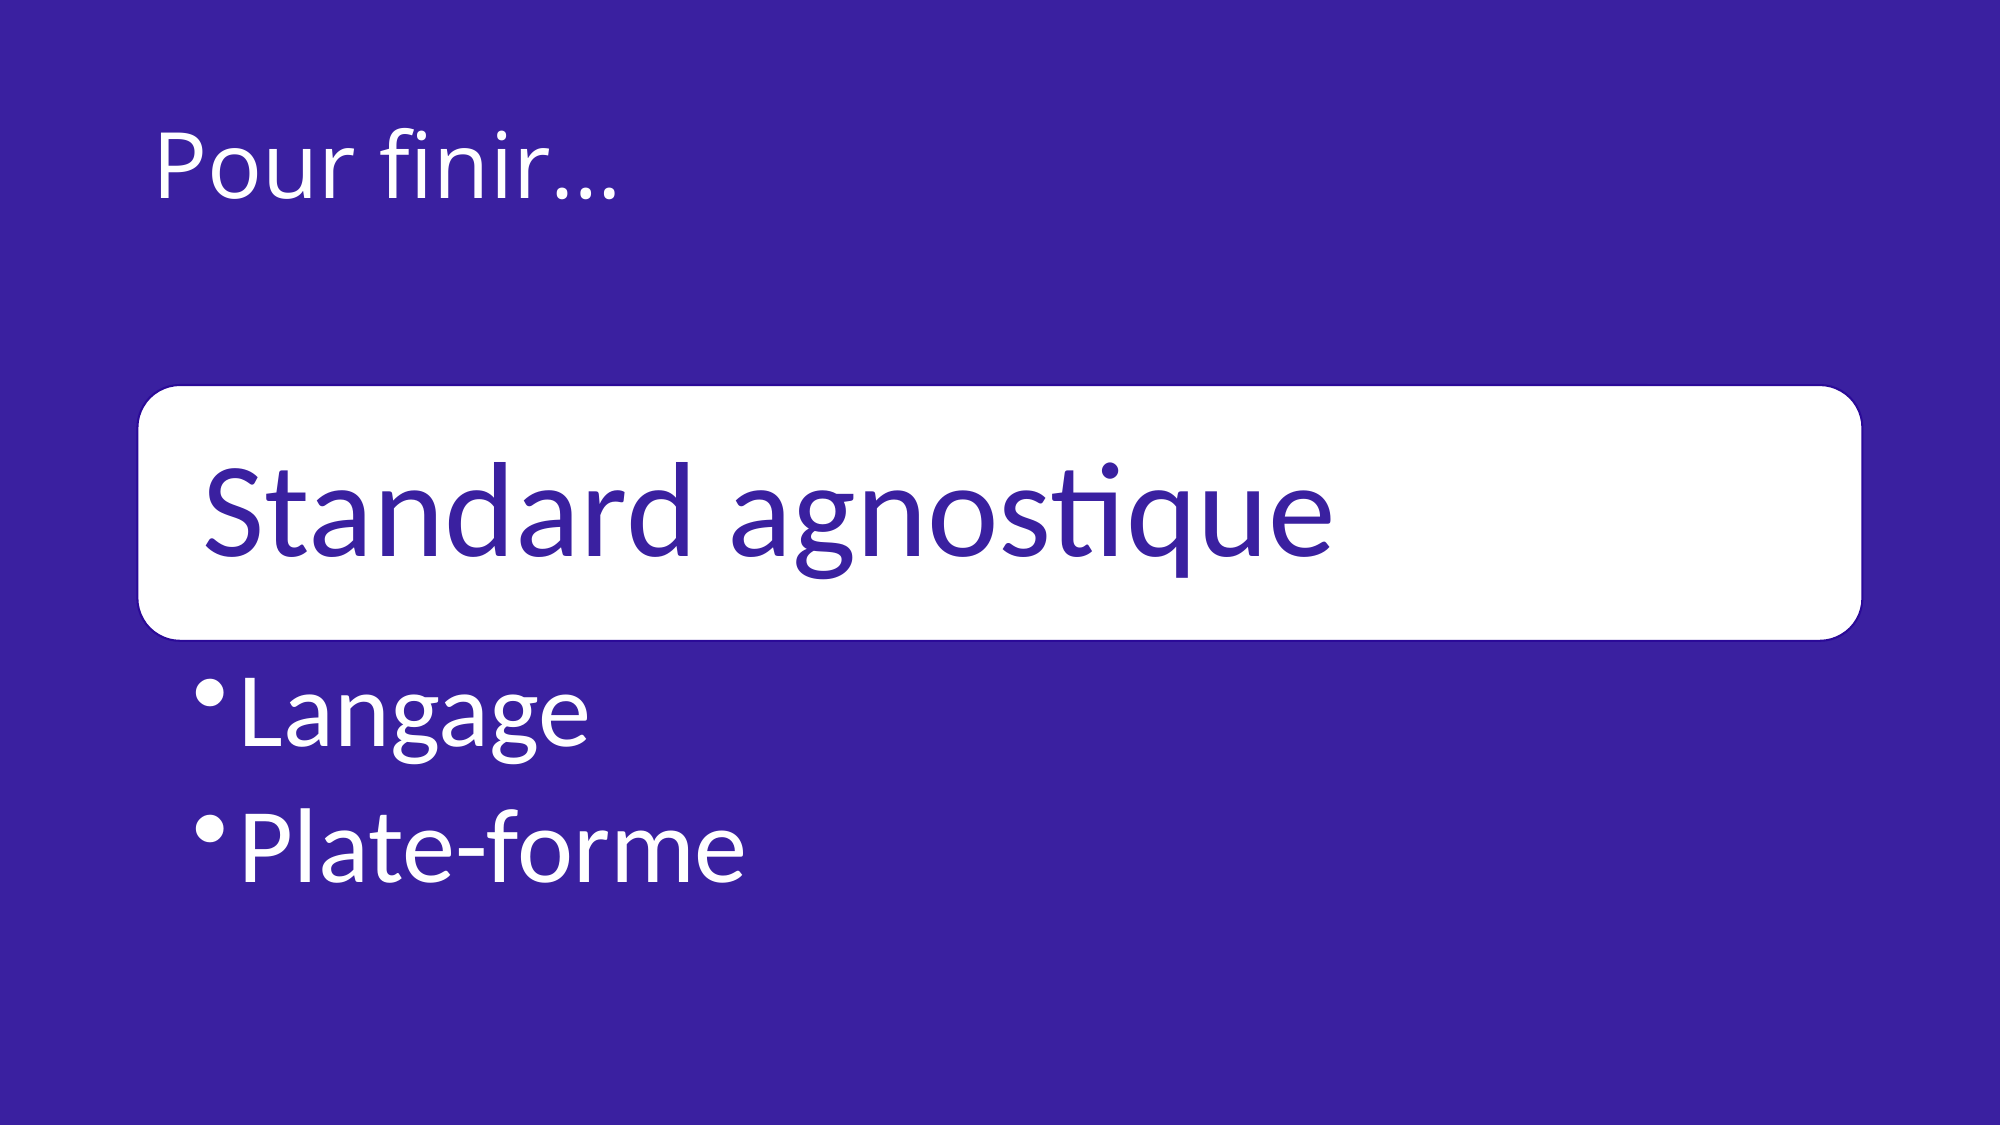

# Pour finir…
Standard agnostique
Langage
Plate-forme